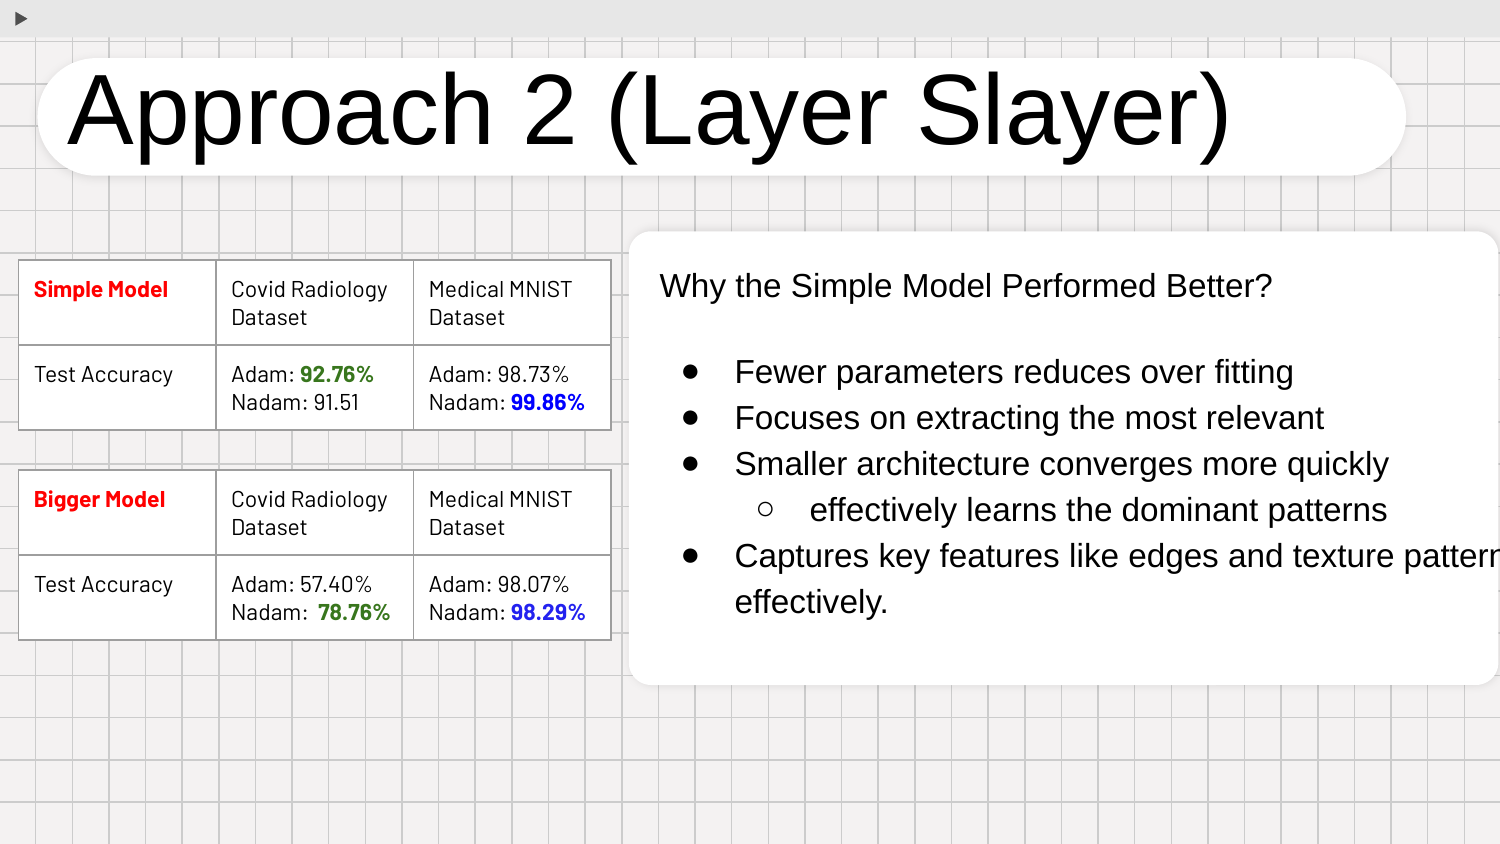

# Approach 2 (Layer Slayer)

Why the Simple Model Performed Better?

Fewer parameters reduces over fitting
Focuses on extracting the most relevant
Smaller architecture converges more quickly
effectively learns the dominant patterns
Captures key features like edges and texture patterns effectively.
| Simple Model | Covid Radiology Dataset | Medical MNIST Dataset |
| --- | --- | --- |
| Test Accuracy | Adam: 92.76% Nadam: 91.51 | Adam: 98.73% Nadam: 99.86% |
| Bigger Model | Covid Radiology Dataset | Medical MNIST Dataset |
| --- | --- | --- |
| Test Accuracy | Adam: 57.40% Nadam: 78.76% | Adam: 98.07% Nadam: 98.29% |